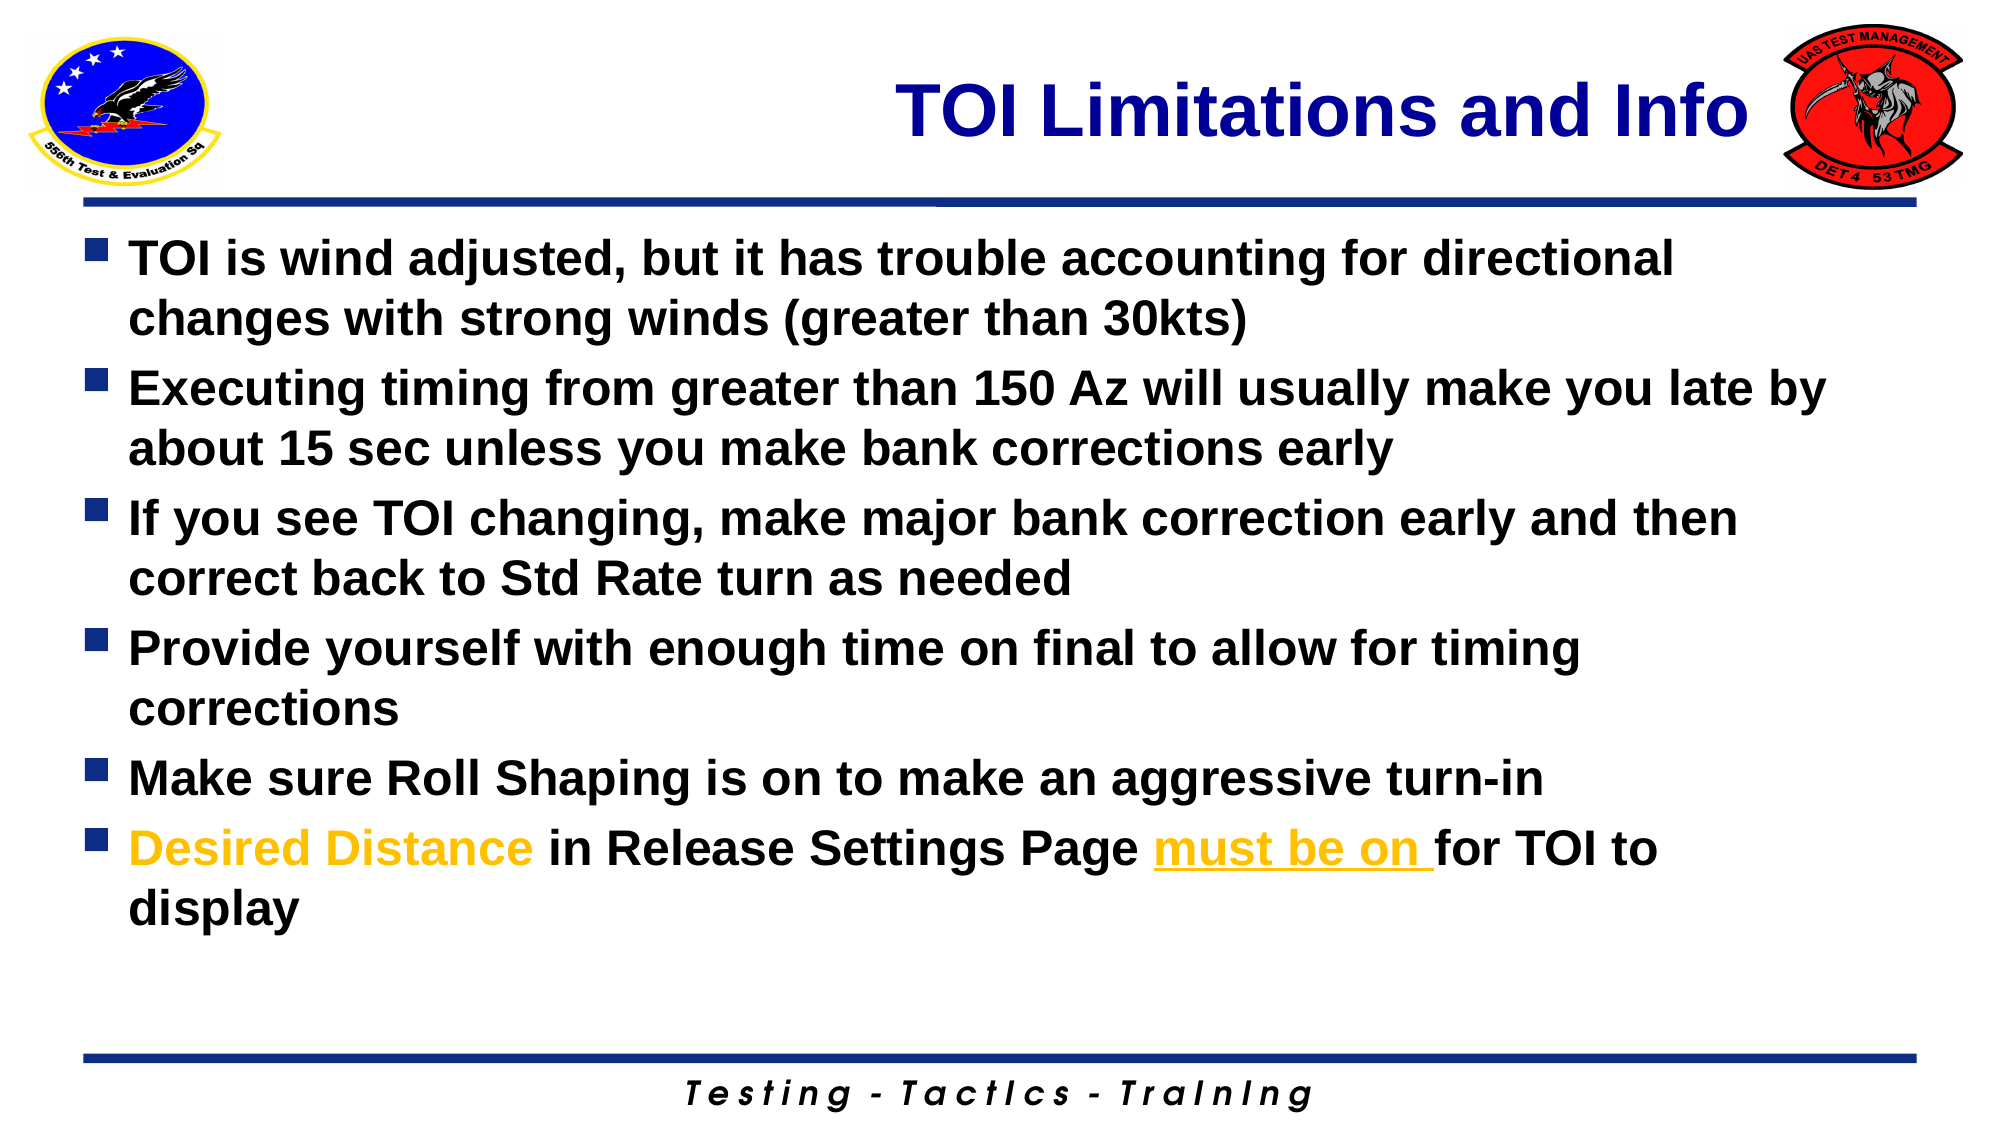

# TOI Limitations and Info
TOI is wind adjusted, but it has trouble accounting for directional changes with strong winds (greater than 30kts)
Executing timing from greater than 150 Az will usually make you late by about 15 sec unless you make bank corrections early
If you see TOI changing, make major bank correction early and then correct back to Std Rate turn as needed
Provide yourself with enough time on final to allow for timing corrections
Make sure Roll Shaping is on to make an aggressive turn-in
Desired Distance in Release Settings Page must be on for TOI to display